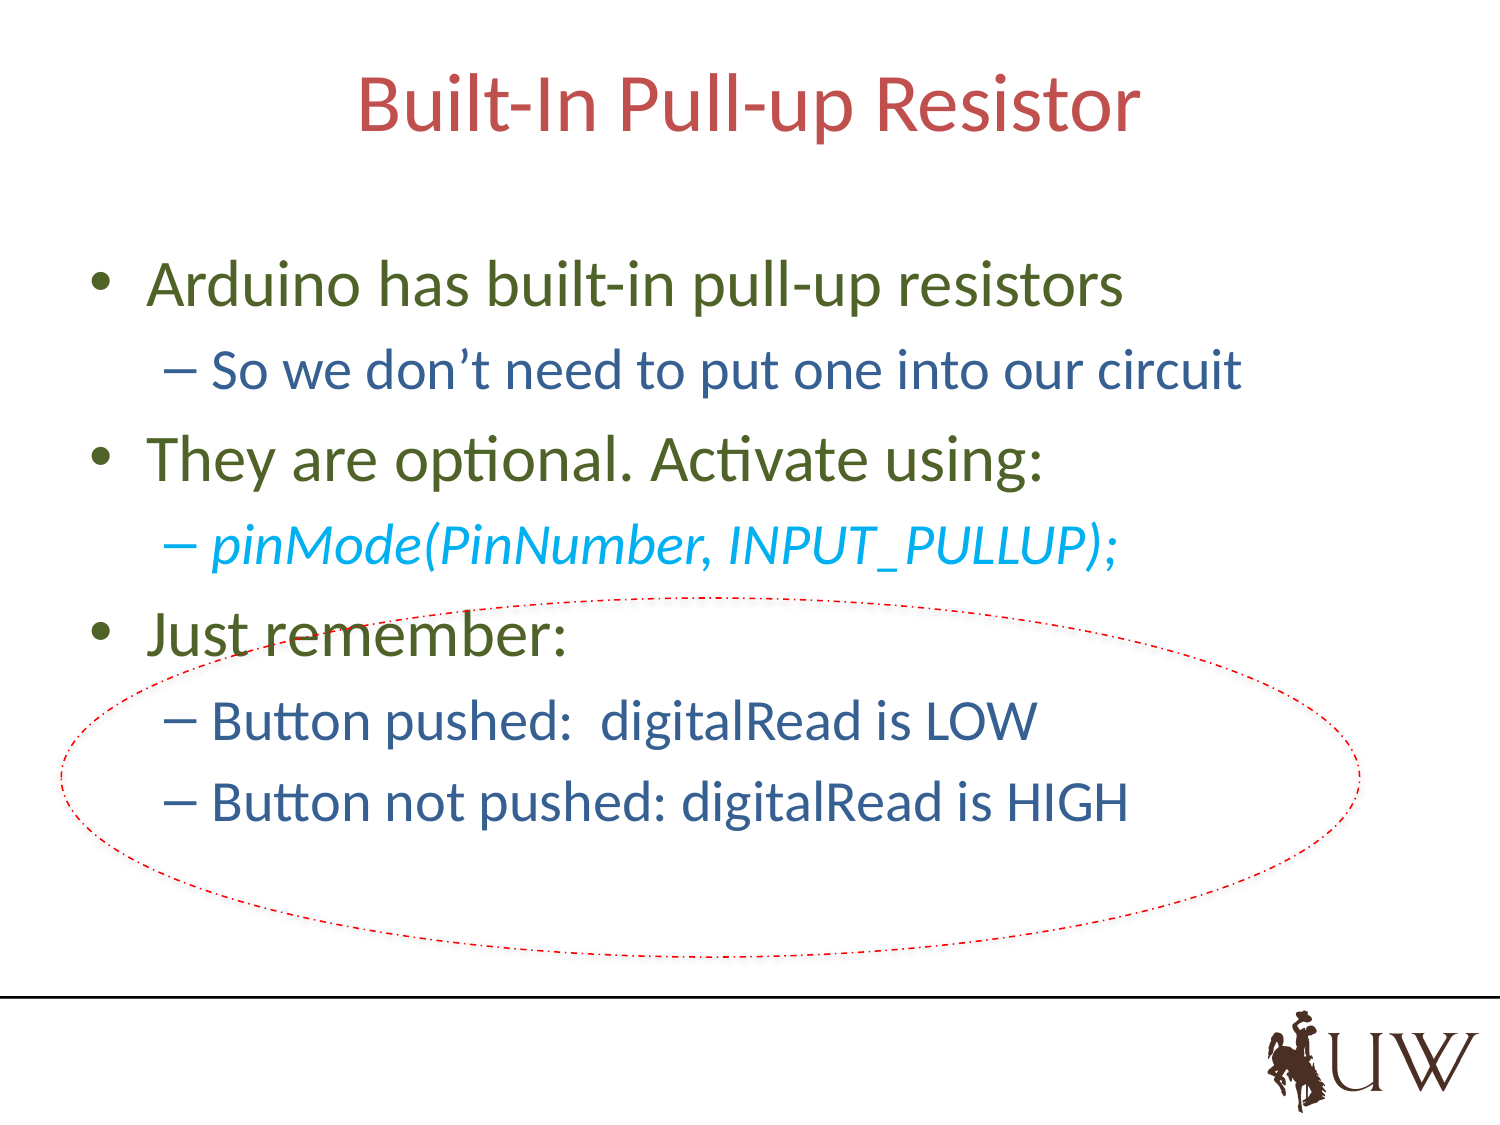

# Built-In Pull-up Resistor
Arduino has built-in pull-up resistors
So we don’t need to put one into our circuit
They are optional. Activate using:
pinMode(PinNumber, INPUT_PULLUP);
Just remember:
Button pushed:  digitalRead is LOW
Button not pushed: digitalRead is HIGH